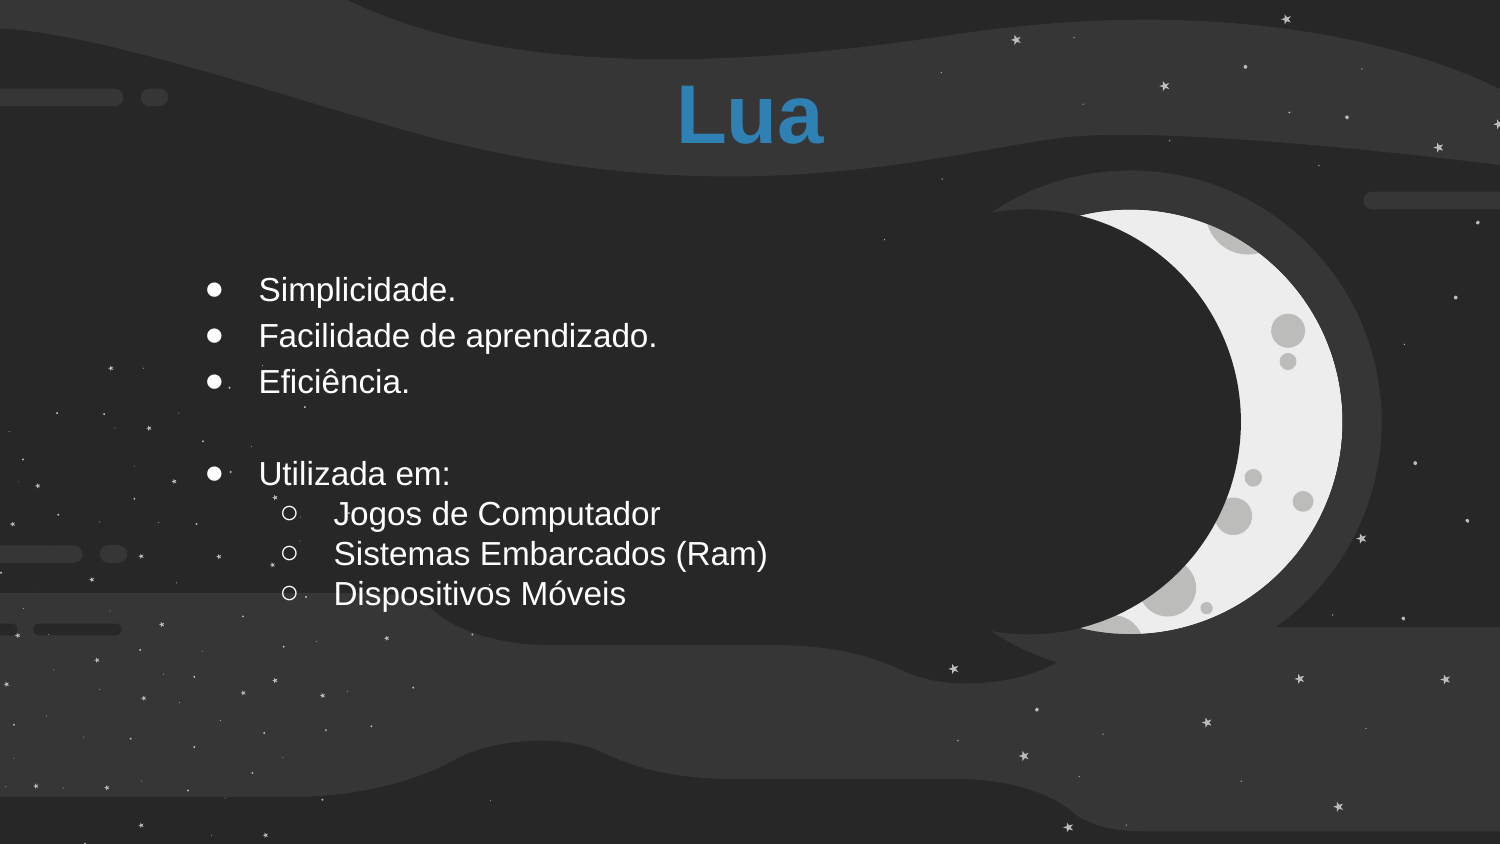

# Lua

Simplicidade.
Facilidade de aprendizado.
Eficiência.

Utilizada em:
Jogos de Computador
Sistemas Embarcados (Ram)
Dispositivos Móveis